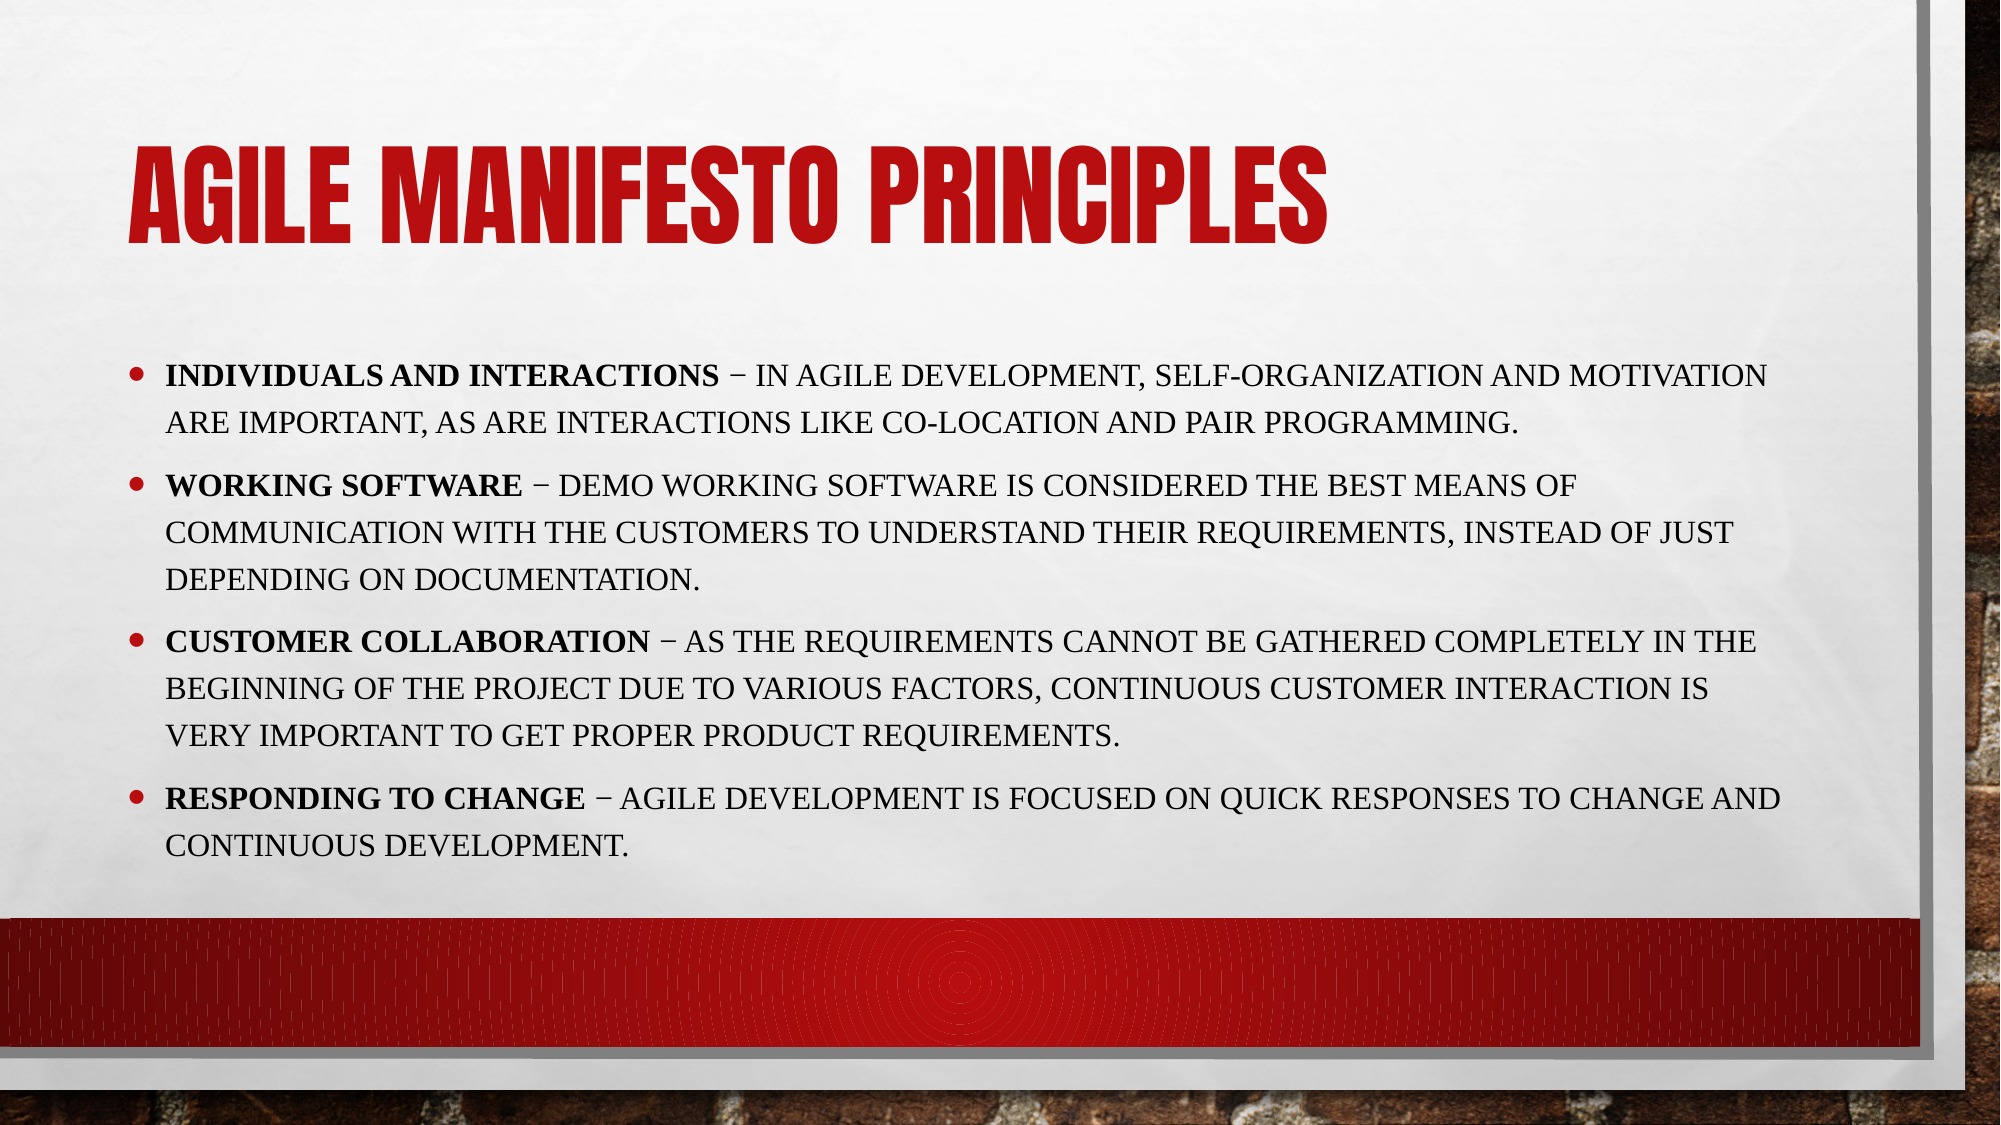

# Agile Manifesto principles
Individuals and interactions − In Agile development, self-organization and motivation are important, as are interactions like co-location and pair programming.
Working software − Demo working software is considered the best means of communication with the customers to understand their requirements, instead of just depending on documentation.
Customer collaboration − As the requirements cannot be gathered completely in the beginning of the project due to various factors, continuous customer interaction is very important to get proper product requirements.
Responding to change − Agile Development is focused on quick responses to change and continuous development.